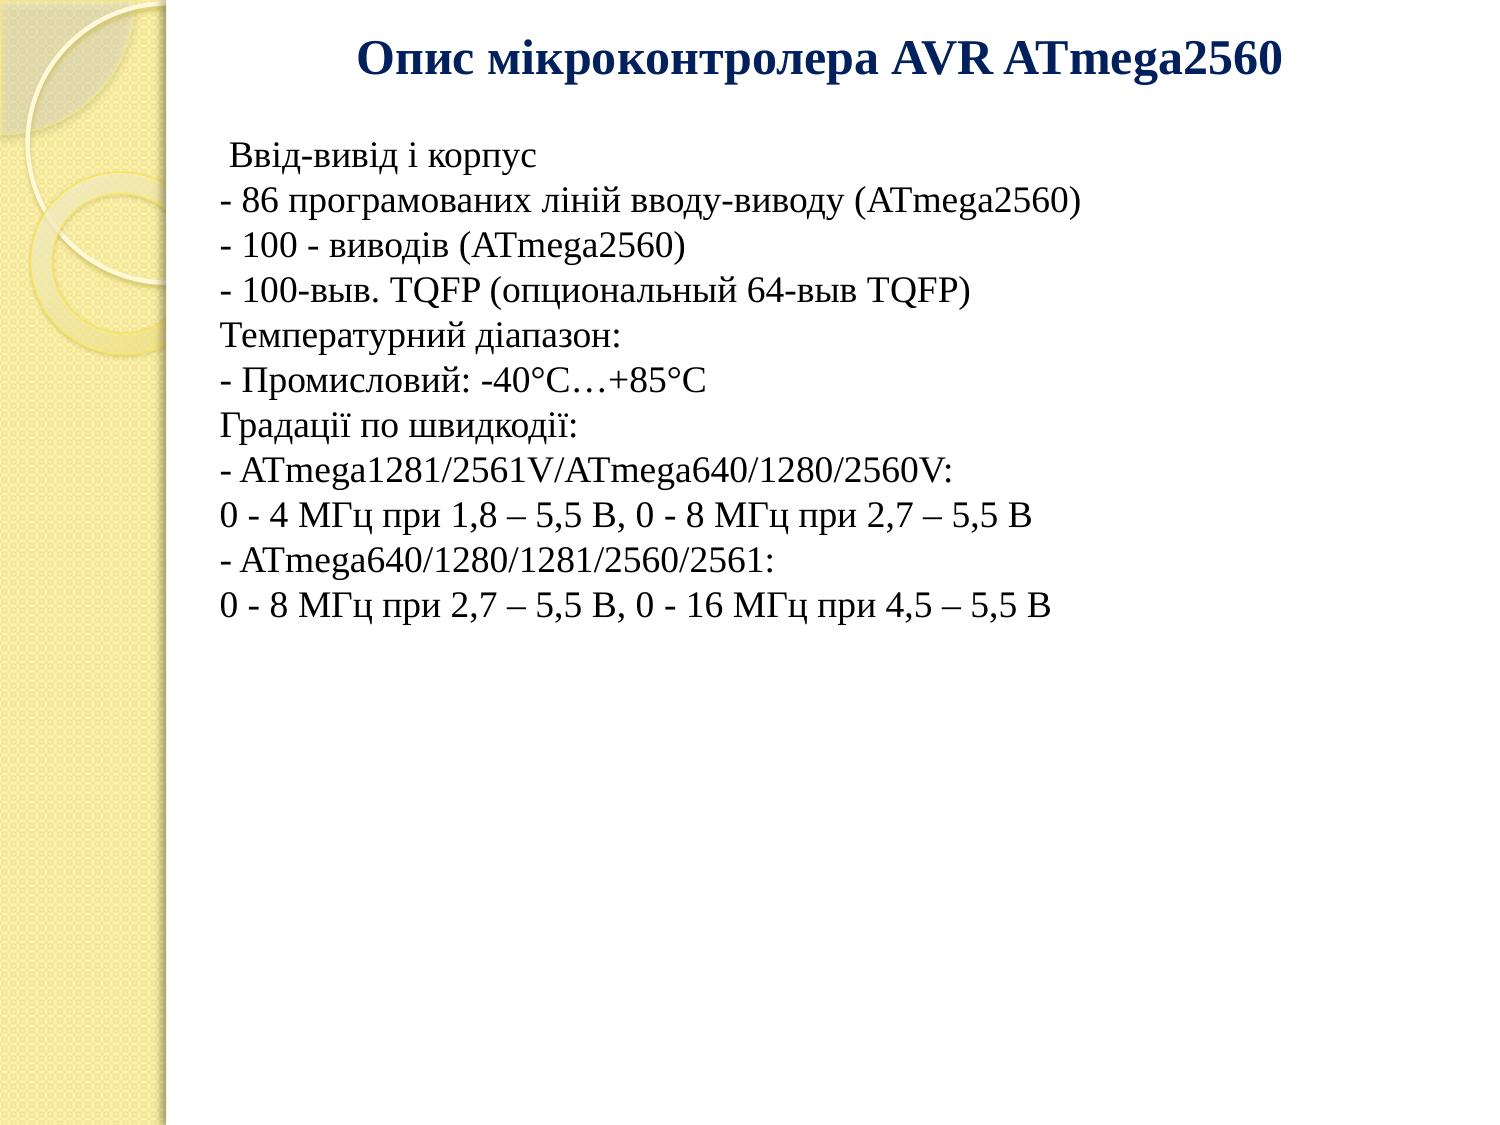

# Опис мікроконтролера AVR ATmega2560
 Ввід-вивід і корпус
- 86 програмованих ліній вводу-виводу (ATmega2560)
- 100 - виводів (ATmega2560)
- 100-выв. TQFP (опциональный 64-выв TQFP)
Температурний діапазон:
- Промисловий: -40°C…+85°C
Градації по швидкодії:
- ATmega1281/2561V/ATmega640/1280/2560V:
0 - 4 МГц при 1,8 – 5,5 В, 0 - 8 МГц при 2,7 – 5,5 В
- ATmega640/1280/1281/2560/2561:
0 - 8 МГц при 2,7 – 5,5 В, 0 - 16 МГц при 4,5 – 5,5 В